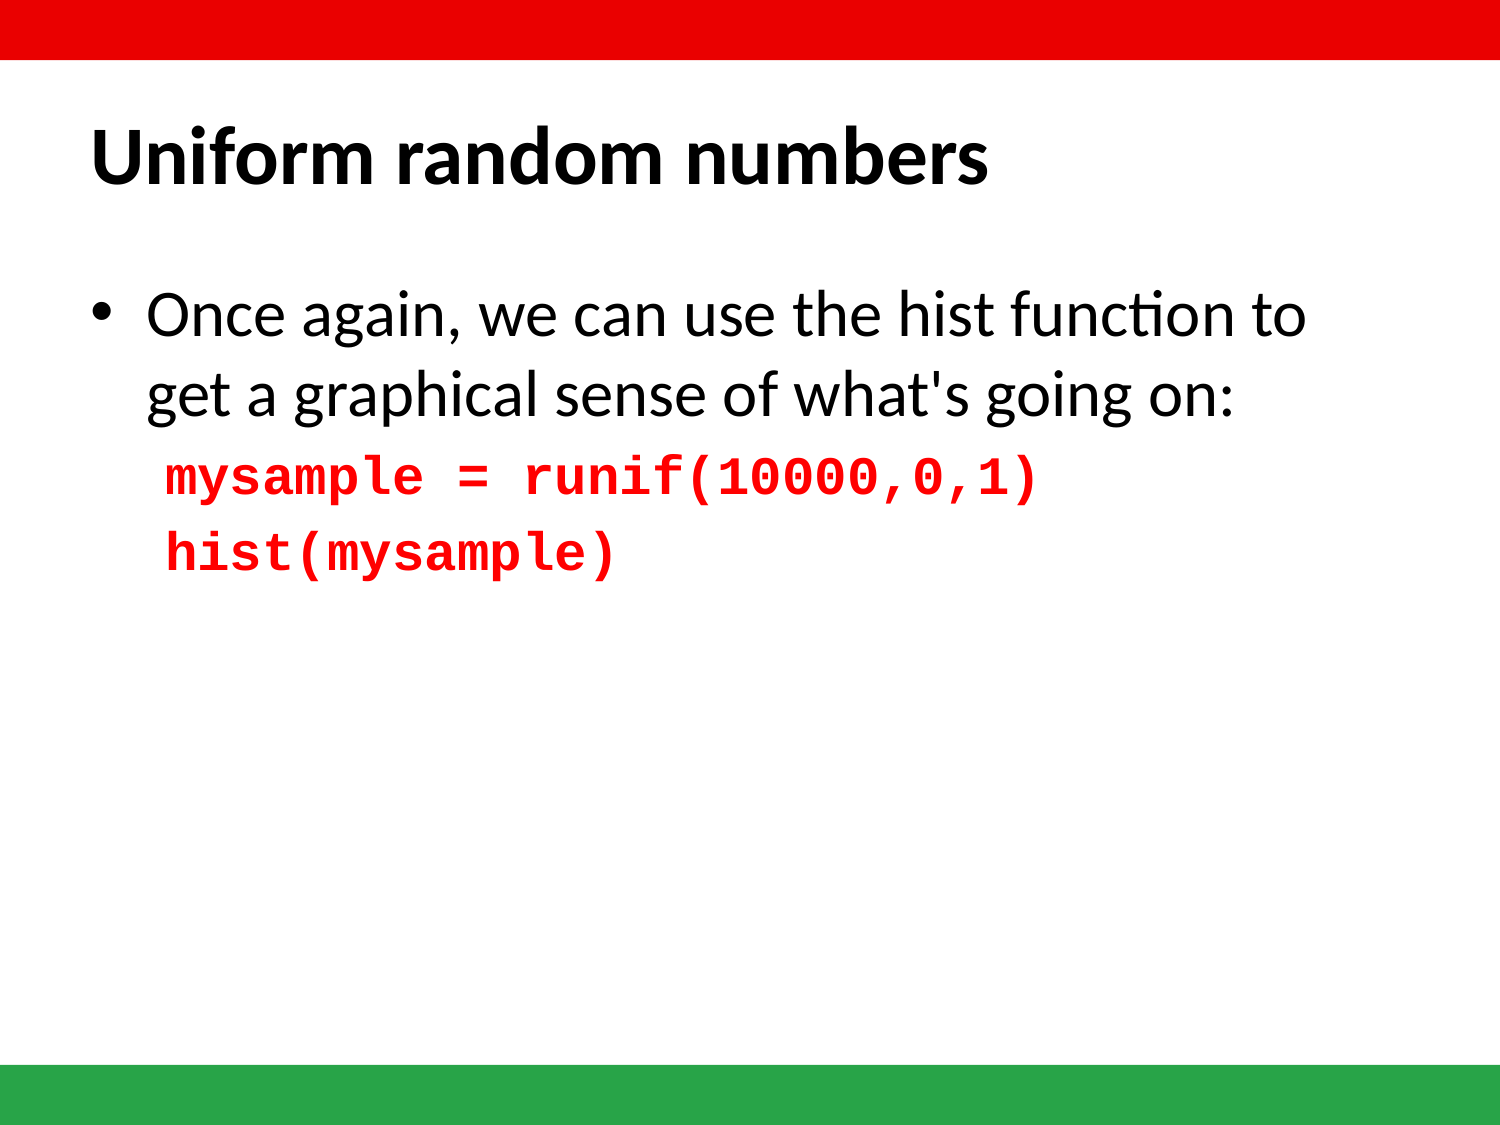

# Uniform random numbers
Once again, we can use the hist function to get a graphical sense of what's going on:
mysample = runif(10000,0,1)
hist(mysample)